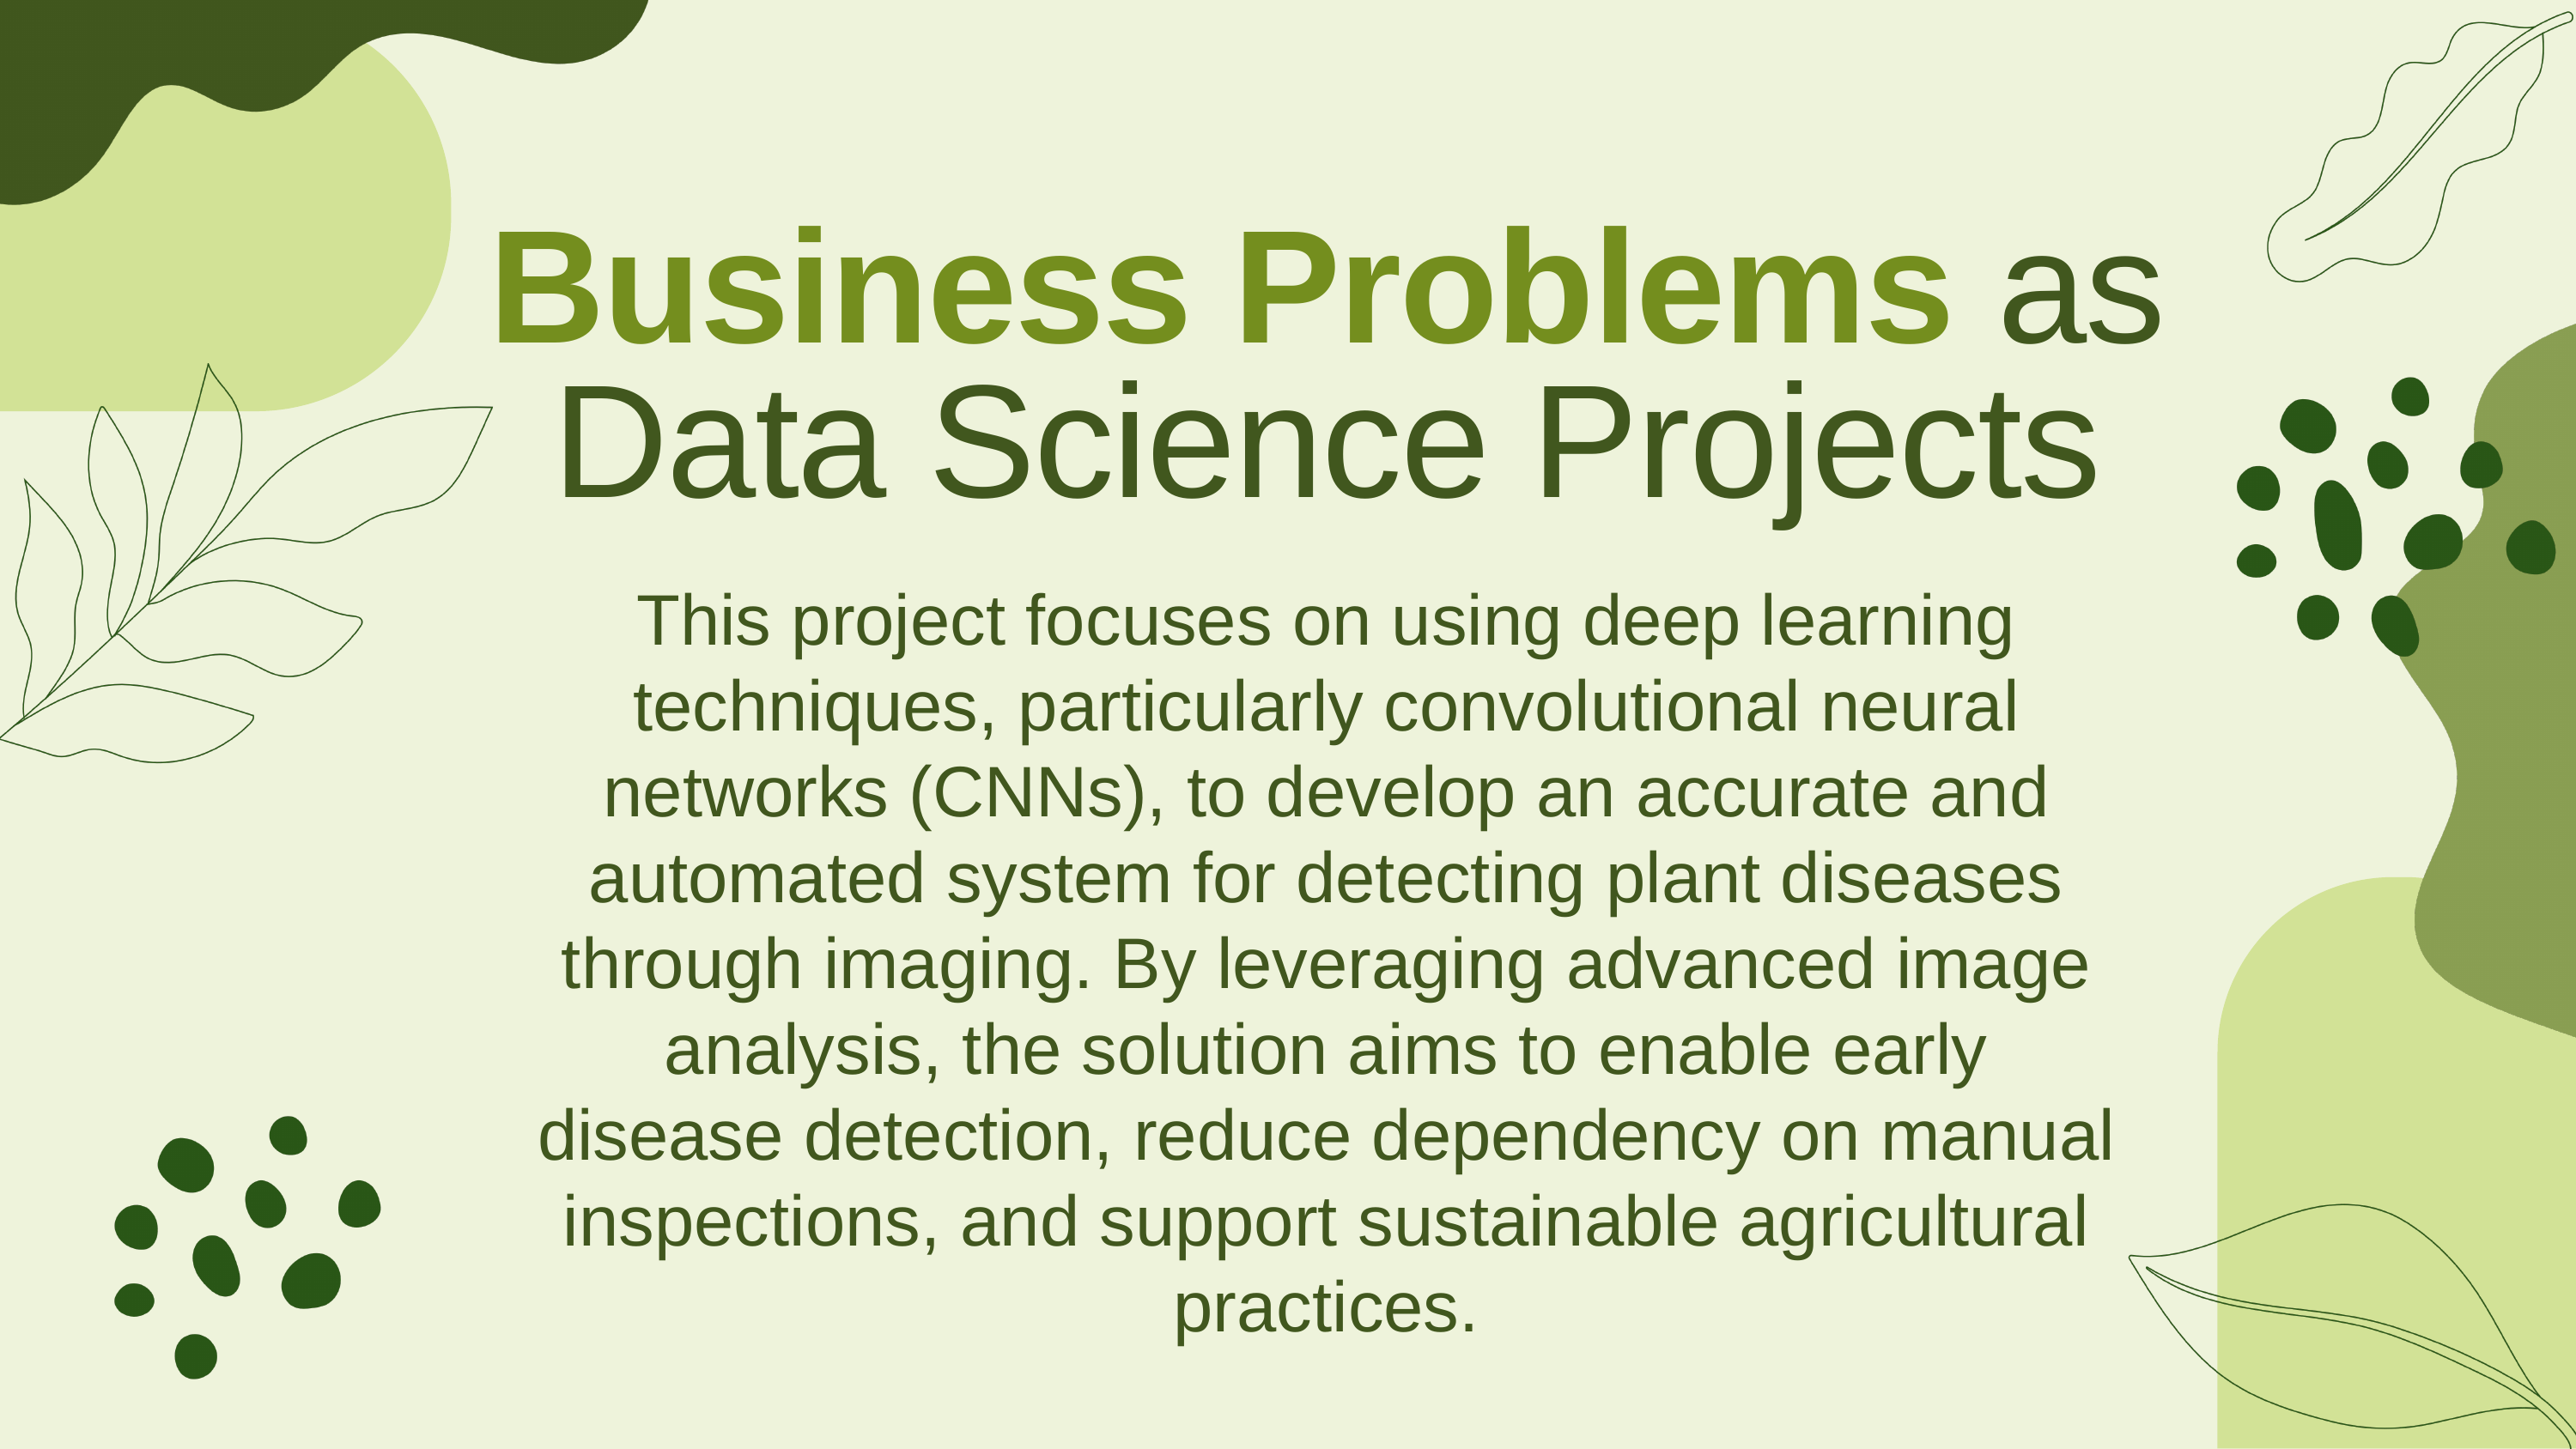

Business Problems as Data Science Projects

This project focuses on using deep learning techniques, particularly convolutional neural networks (CNNs), to develop an accurate and automated system for detecting plant diseases through imaging. By leveraging advanced image analysis, the solution aims to enable early disease detection, reduce dependency on manual inspections, and support sustainable agricultural practices.